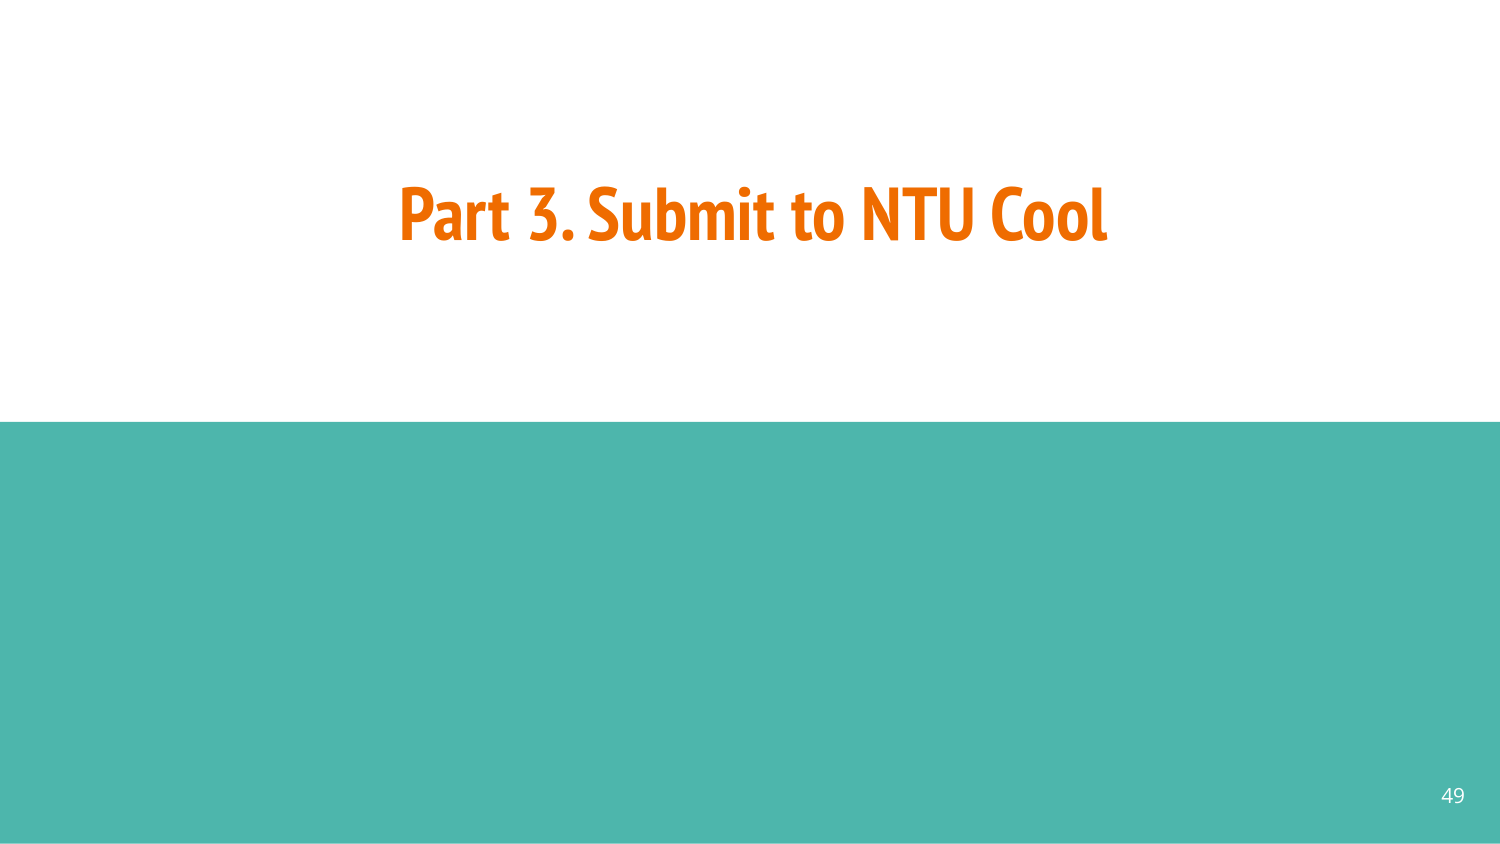

# Part 3. Submit to NTU Cool
49